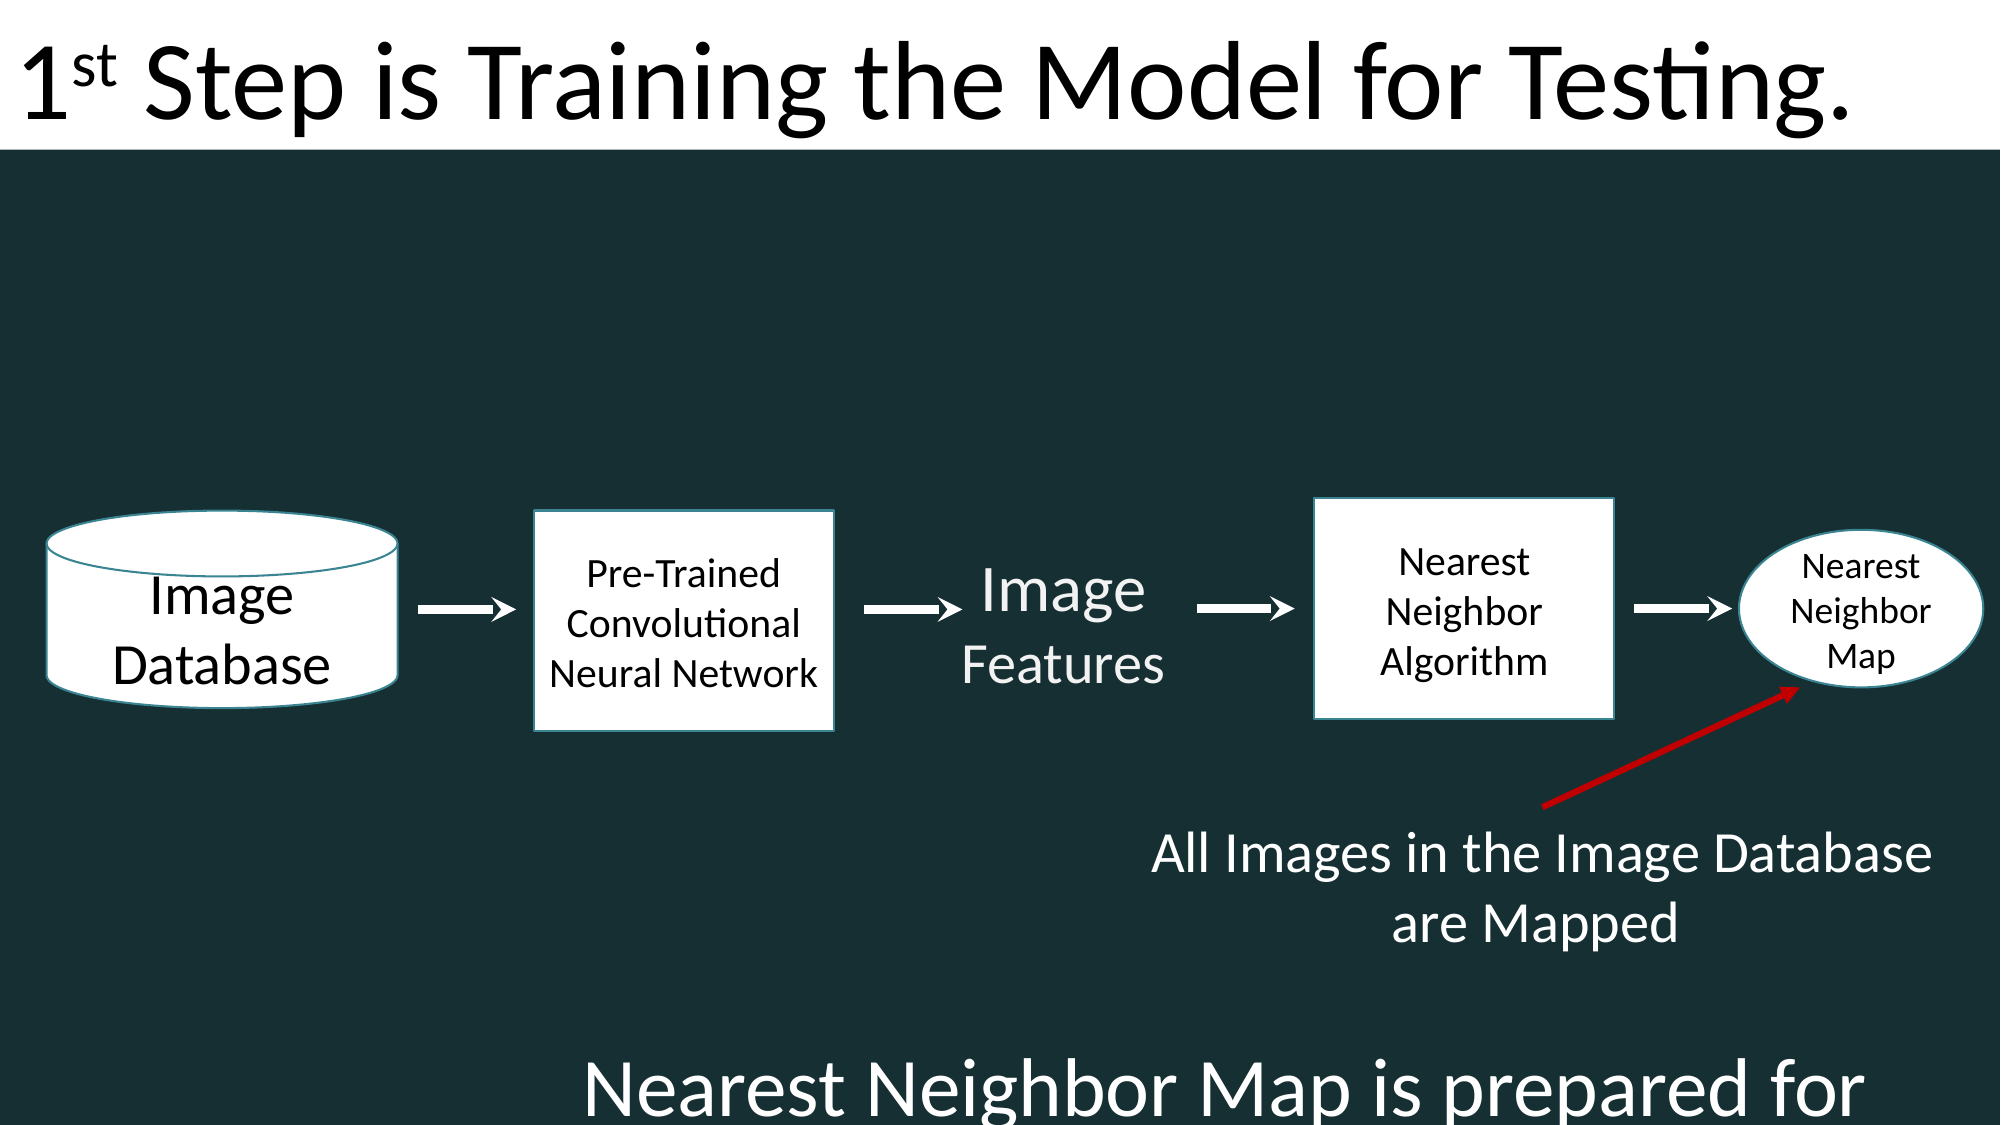

1st Step is Training the Model for Testing.
Nearest Neighbor Algorithm
Image Database
Pre-Trained Convolutional Neural Network
Nearest Neighbor Map
Image Features
All Images in the Image Database are Mapped
Nearest Neighbor Map is prepared for Testing